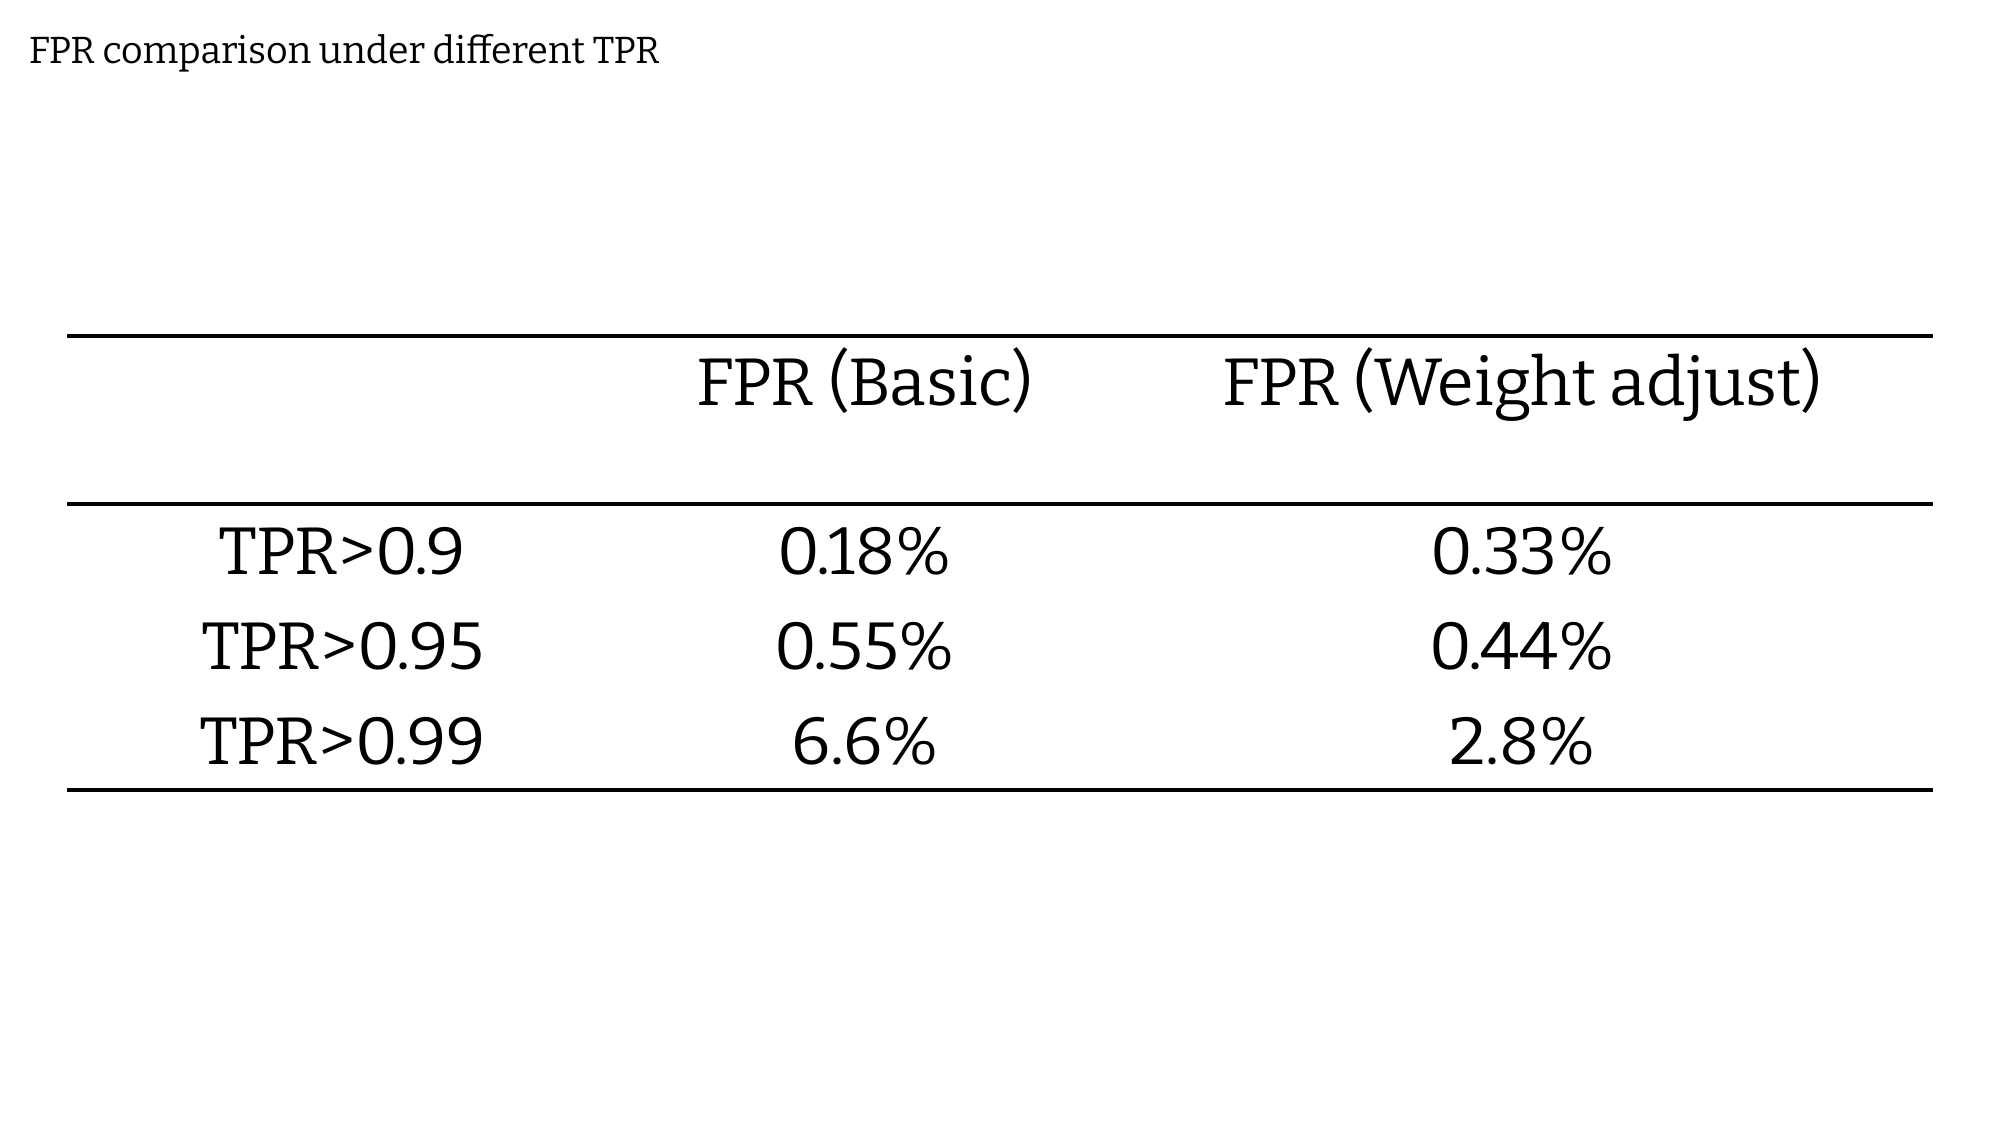

FPR comparison under different TPR
|  | FPR (Basic) | FPR (Weight adjust) |
| --- | --- | --- |
| TPR>0.9 | 0.18% | 0.33% |
| TPR>0.95 | 0.55% | 0.44% |
| TPR>0.99 | 6.6% | 2.8% |